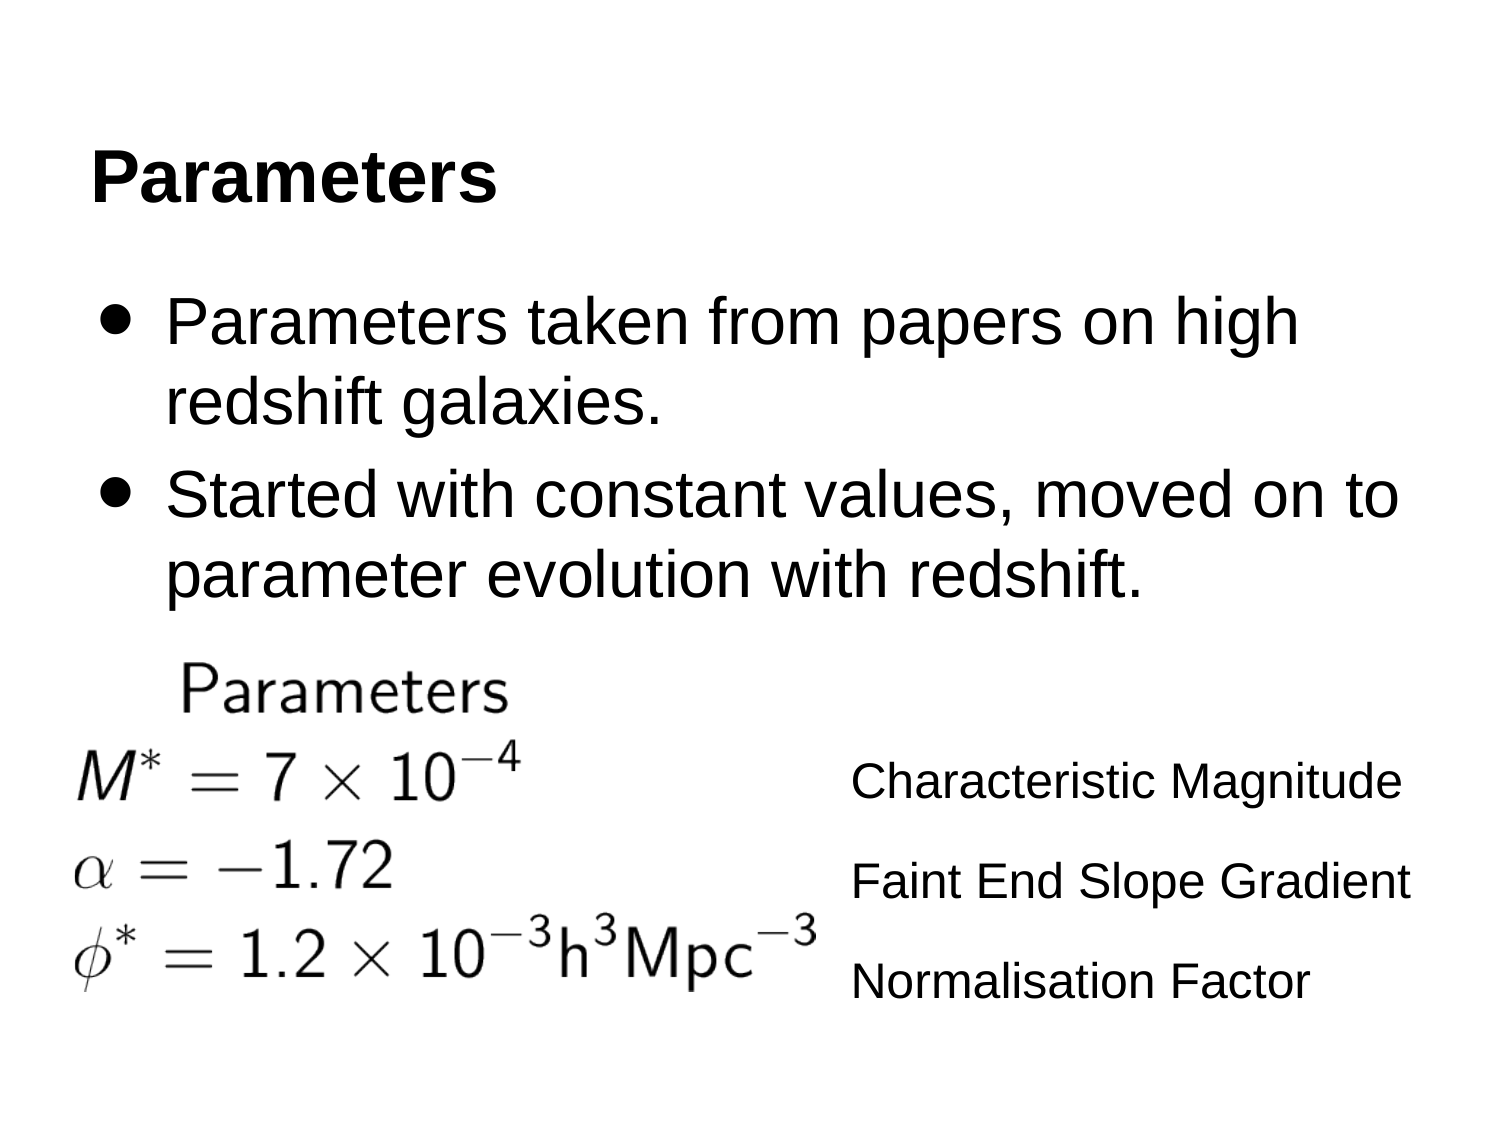

# Parameters
Parameters taken from papers on high redshift galaxies.
Started with constant values, moved on to parameter evolution with redshift.

Characteristic Magnitude
Faint End Slope Gradient
Normalisation Factor